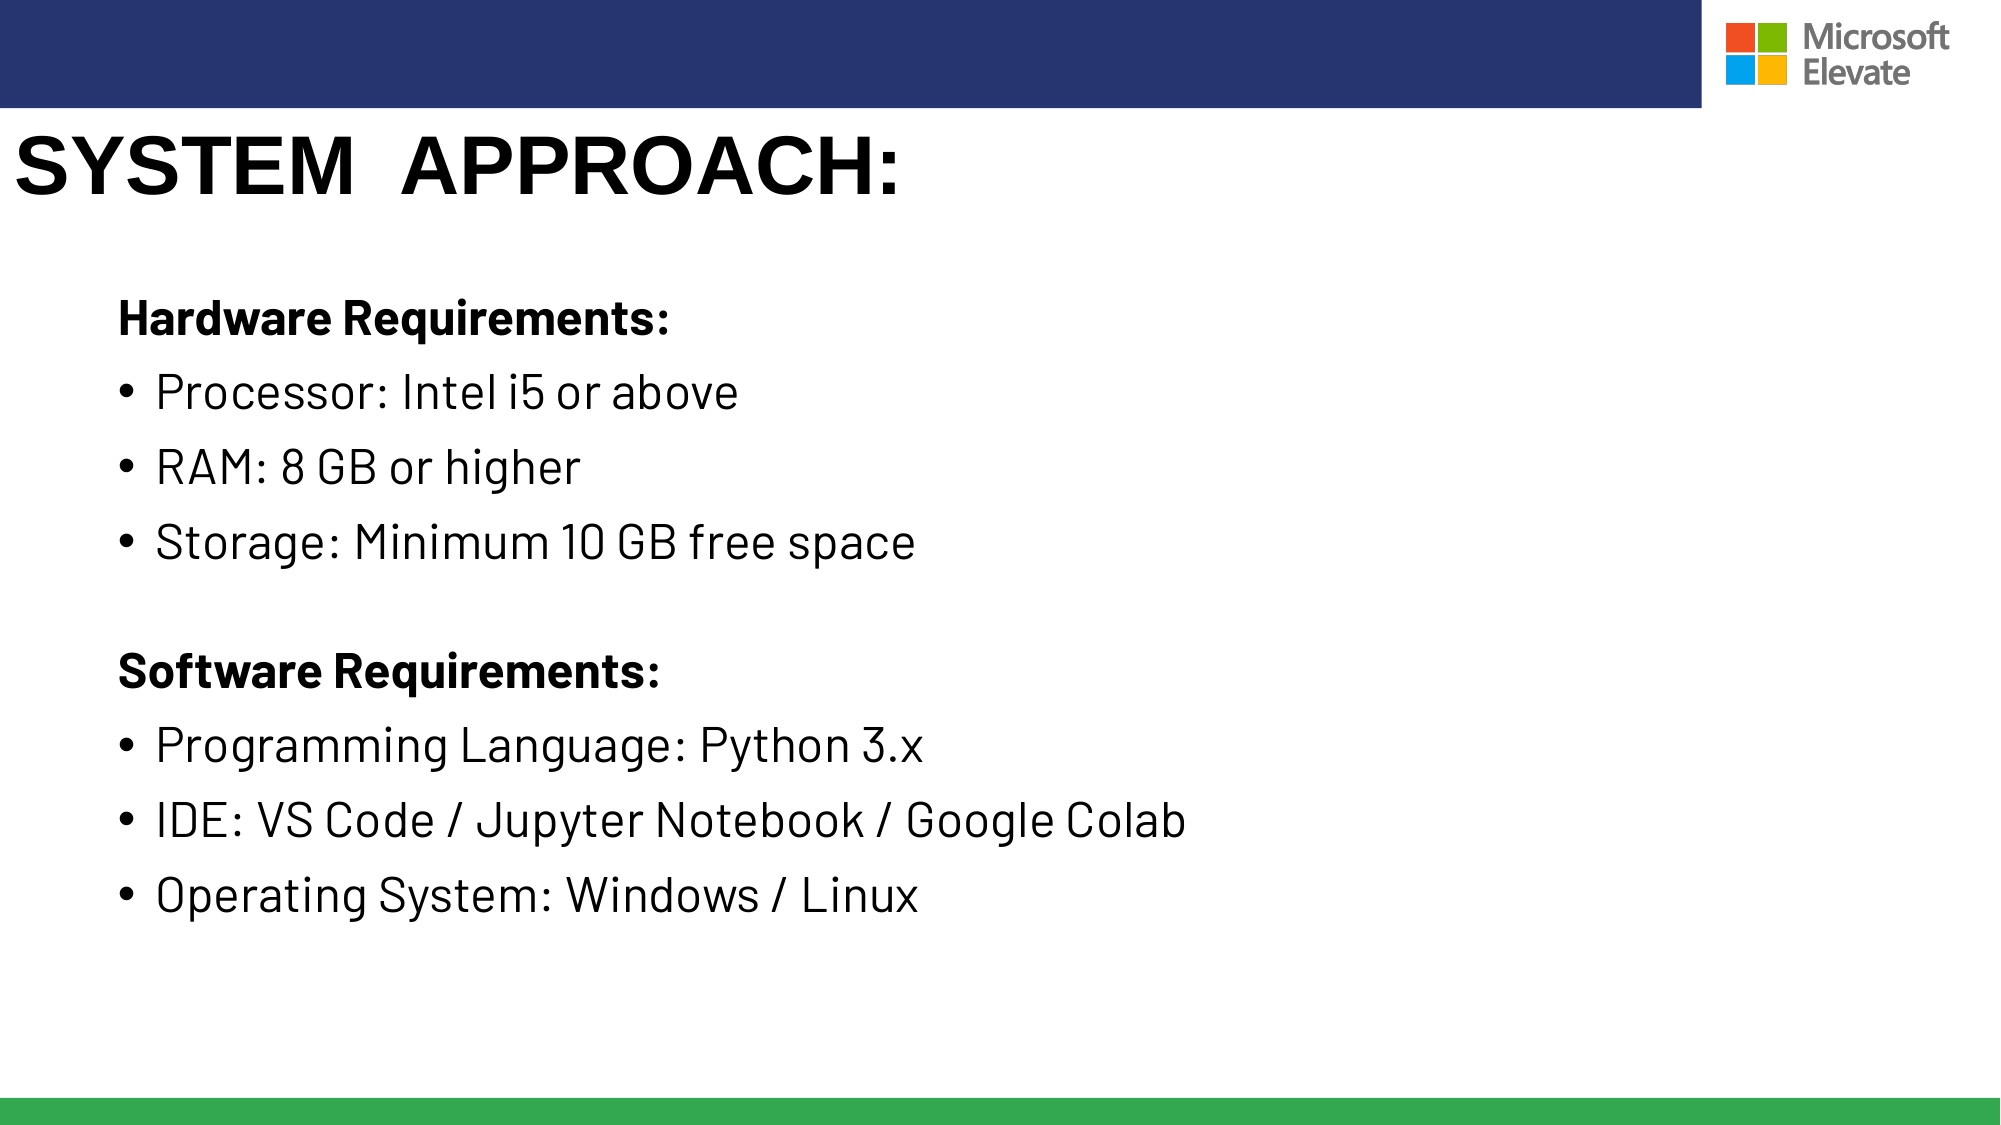

# System  Approach:
Hardware Requirements:
Processor: Intel i5 or above
RAM: 8 GB or higher
Storage: Minimum 10 GB free space
Software Requirements:
Programming Language: Python 3.x
IDE: VS Code / Jupyter Notebook / Google Colab
Operating System: Windows / Linux